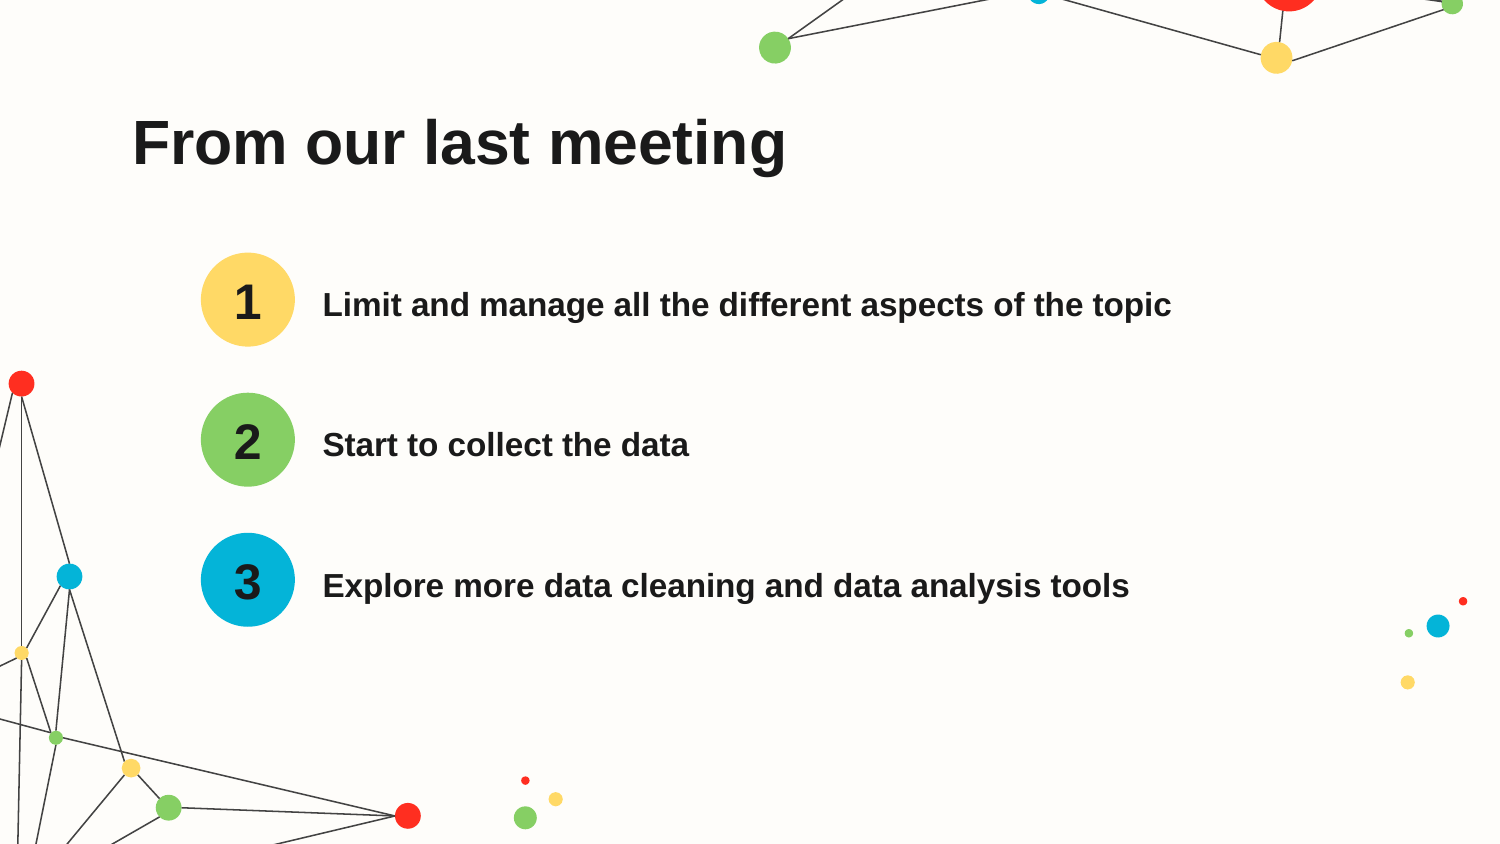

# From our last meeting

Limit and manage all the different aspects of the topic
1

Start to collect the data
2

Explore more data cleaning and data analysis tools
3